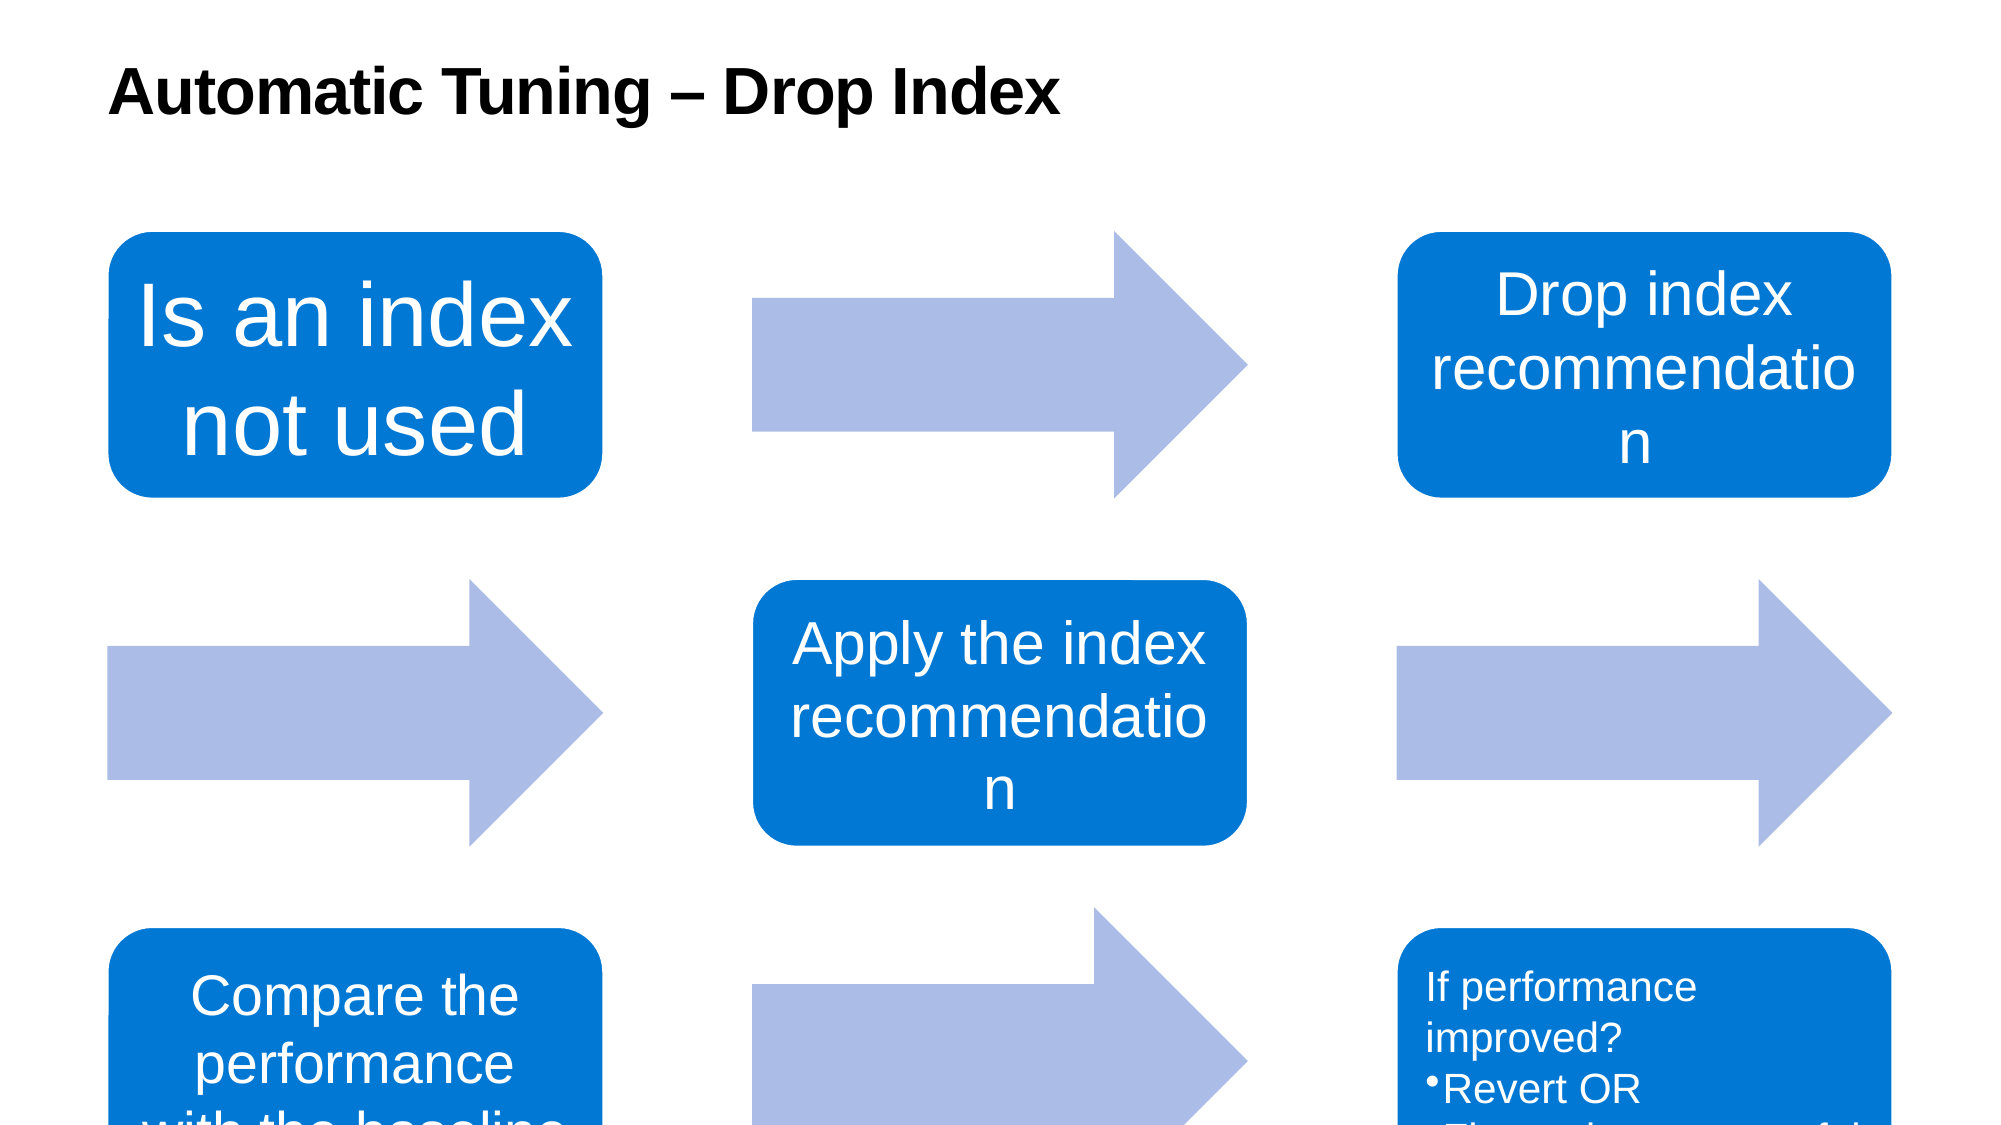

# Automatic Tuning – Drop Index
Is an index not used
Drop index recommendation
Apply the index recommendation
If performance improved?
Revert OR